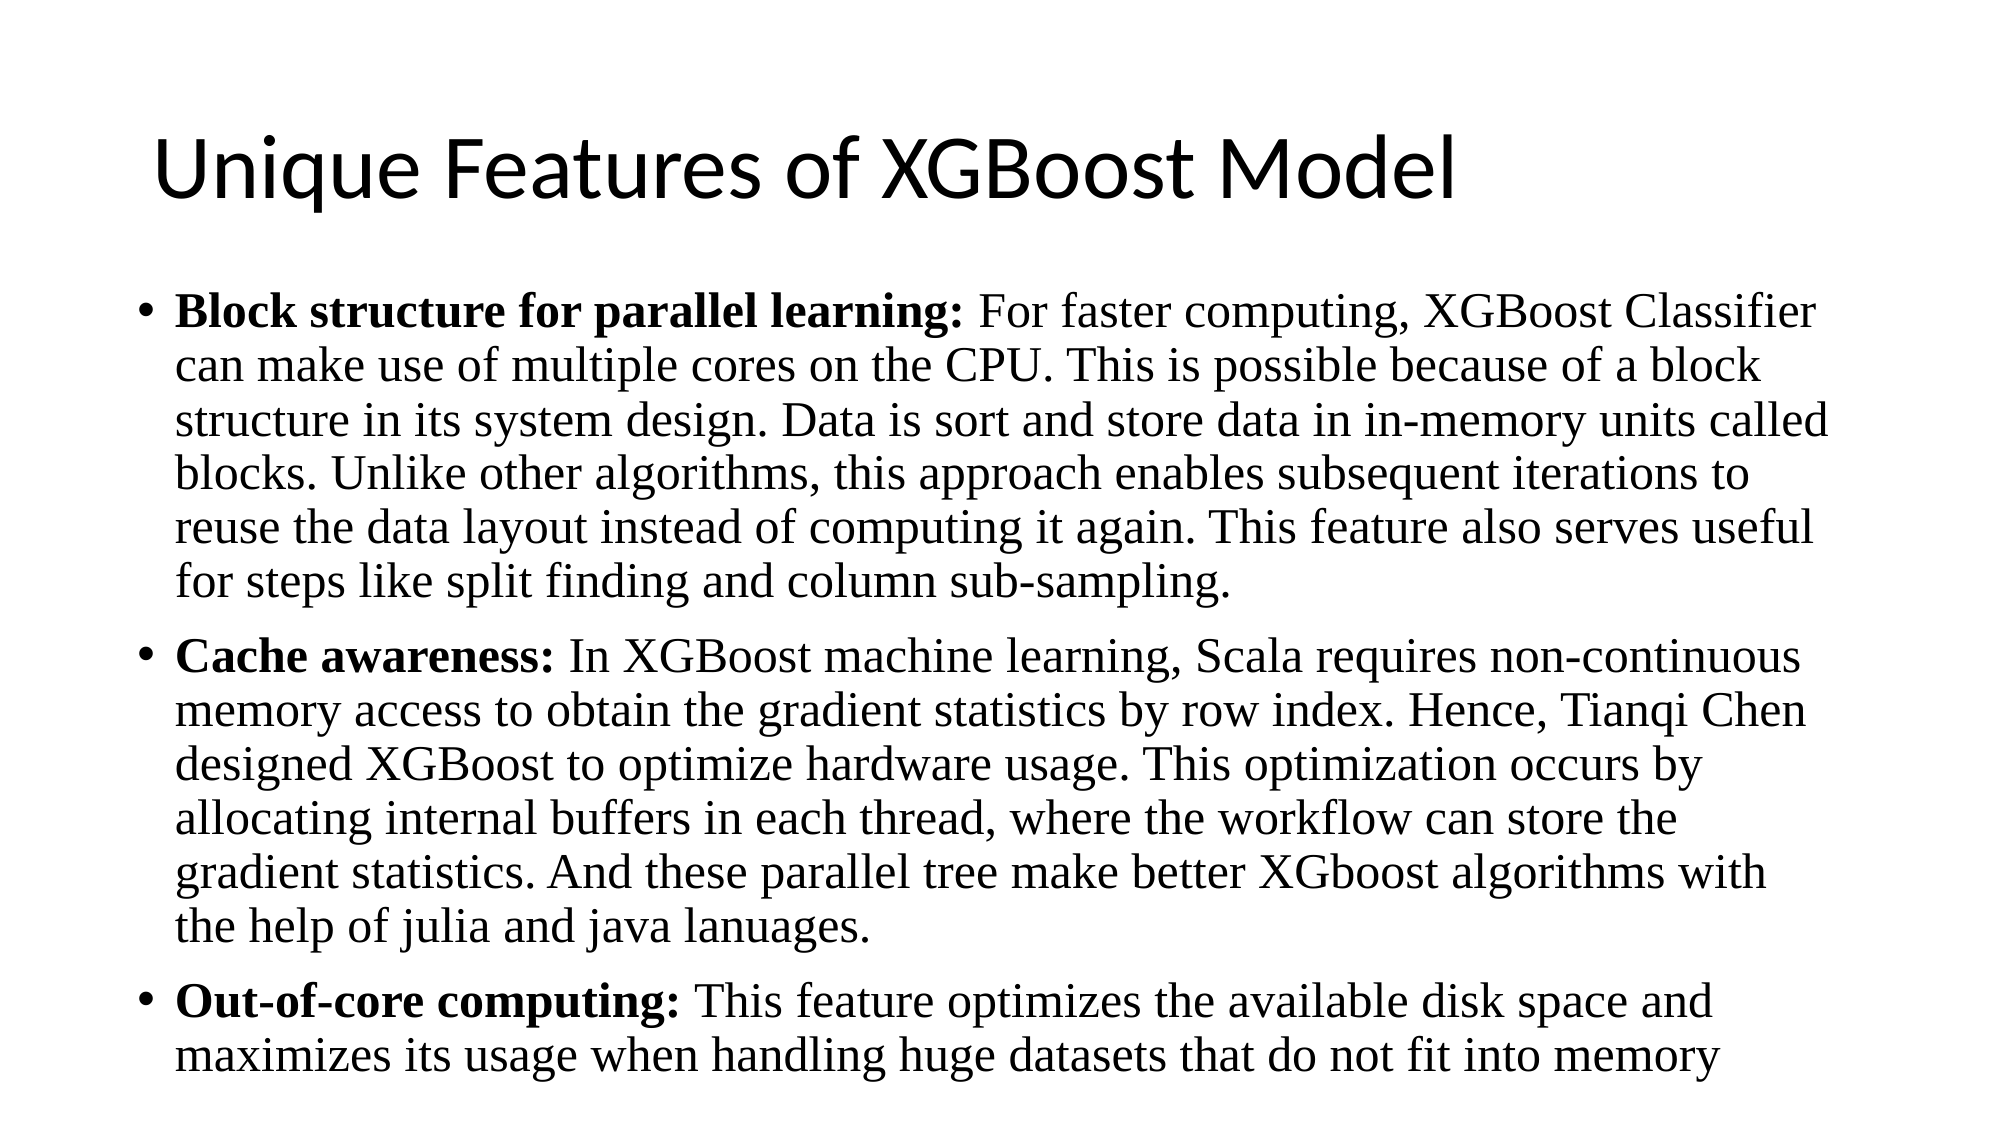

# Unique Features of XGBoost Model
Block structure for parallel learning: For faster computing, XGBoost Classifier can make use of multiple cores on the CPU. This is possible because of a block structure in its system design. Data is sort and store data in in-memory units called blocks. Unlike other algorithms, this approach enables subsequent iterations to reuse the data layout instead of computing it again. This feature also serves useful for steps like split finding and column sub-sampling.
Cache awareness: In XGBoost machine learning, Scala requires non-continuous memory access to obtain the gradient statistics by row index. Hence, Tianqi Chen designed XGBoost to optimize hardware usage. This optimization occurs by allocating internal buffers in each thread, where the workflow can store the gradient statistics. And these parallel tree make better XGboost algorithms with the help of julia and java lanuages.
Out-of-core computing: This feature optimizes the available disk space and maximizes its usage when handling huge datasets that do not fit into memory